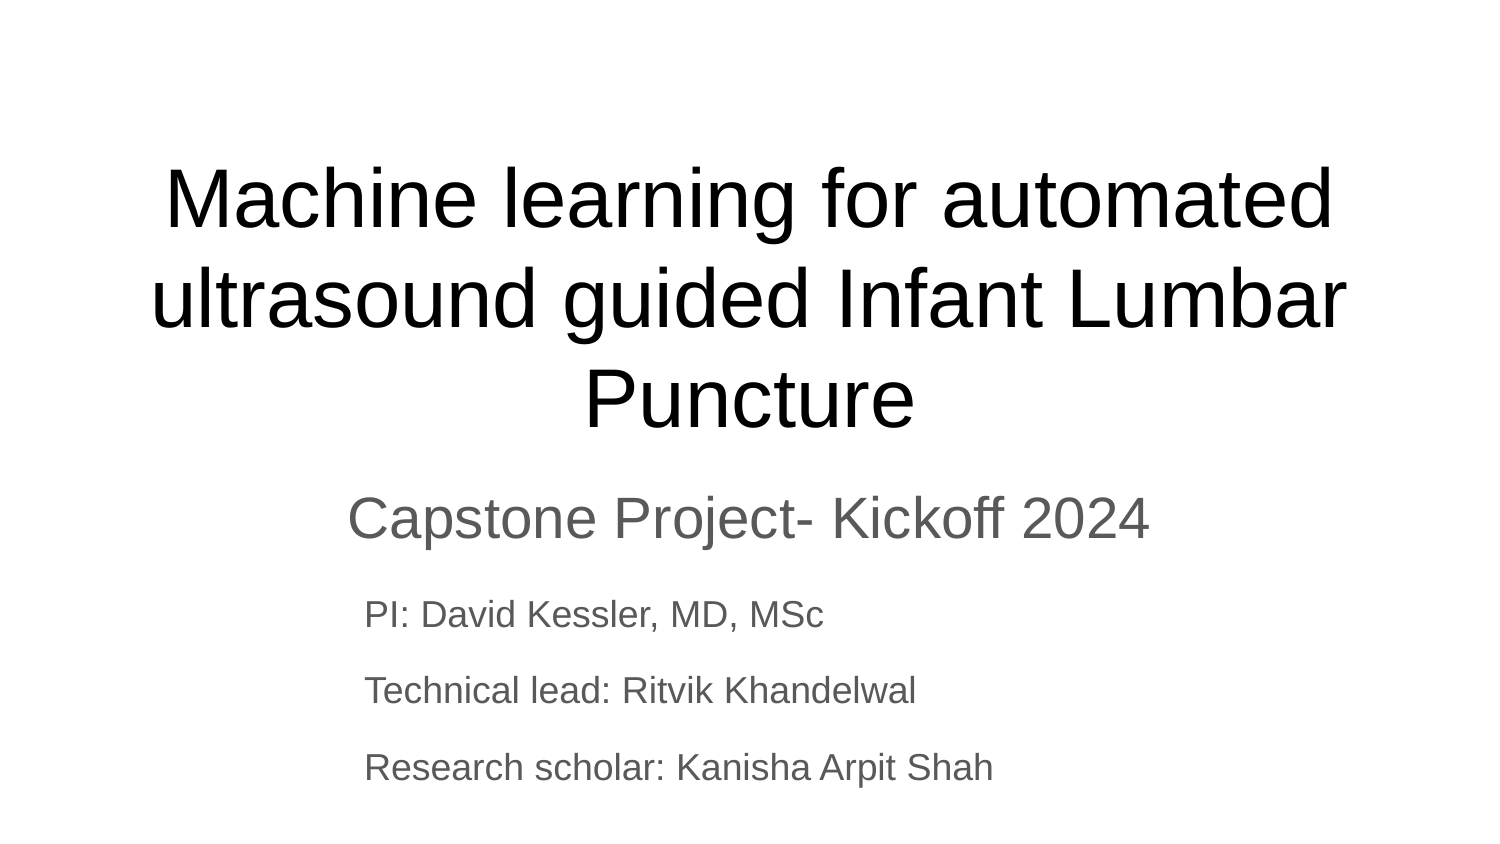

# Machine learning for automated ultrasound guided Infant Lumbar Puncture
Capstone Project- Kickoff 2024
PI: David Kessler, MD, MSc
Technical lead: Ritvik Khandelwal
Research scholar: Kanisha Arpit Shah